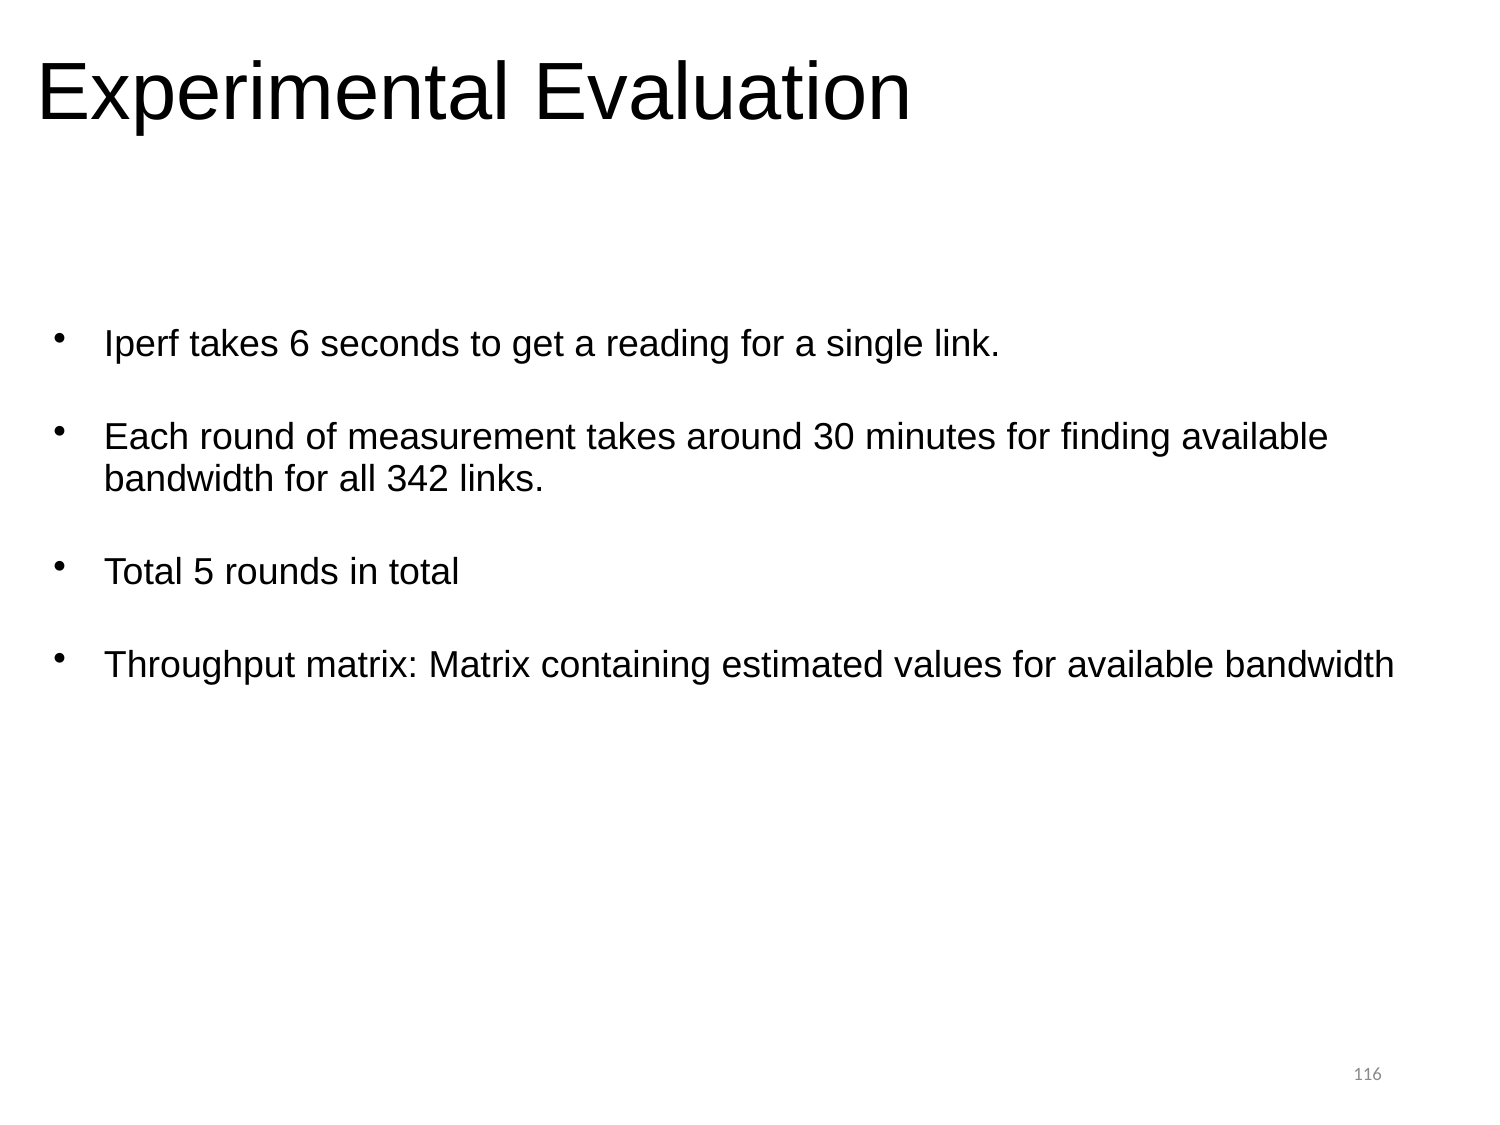

# Experimental Evaluation

Iperf takes 6 seconds to get a reading for a single link.

Each round of measurement takes around 30 minutes for finding available bandwidth for all 342 links.

Total 5 rounds in total

Throughput matrix: Matrix containing estimated values for available bandwidth
116